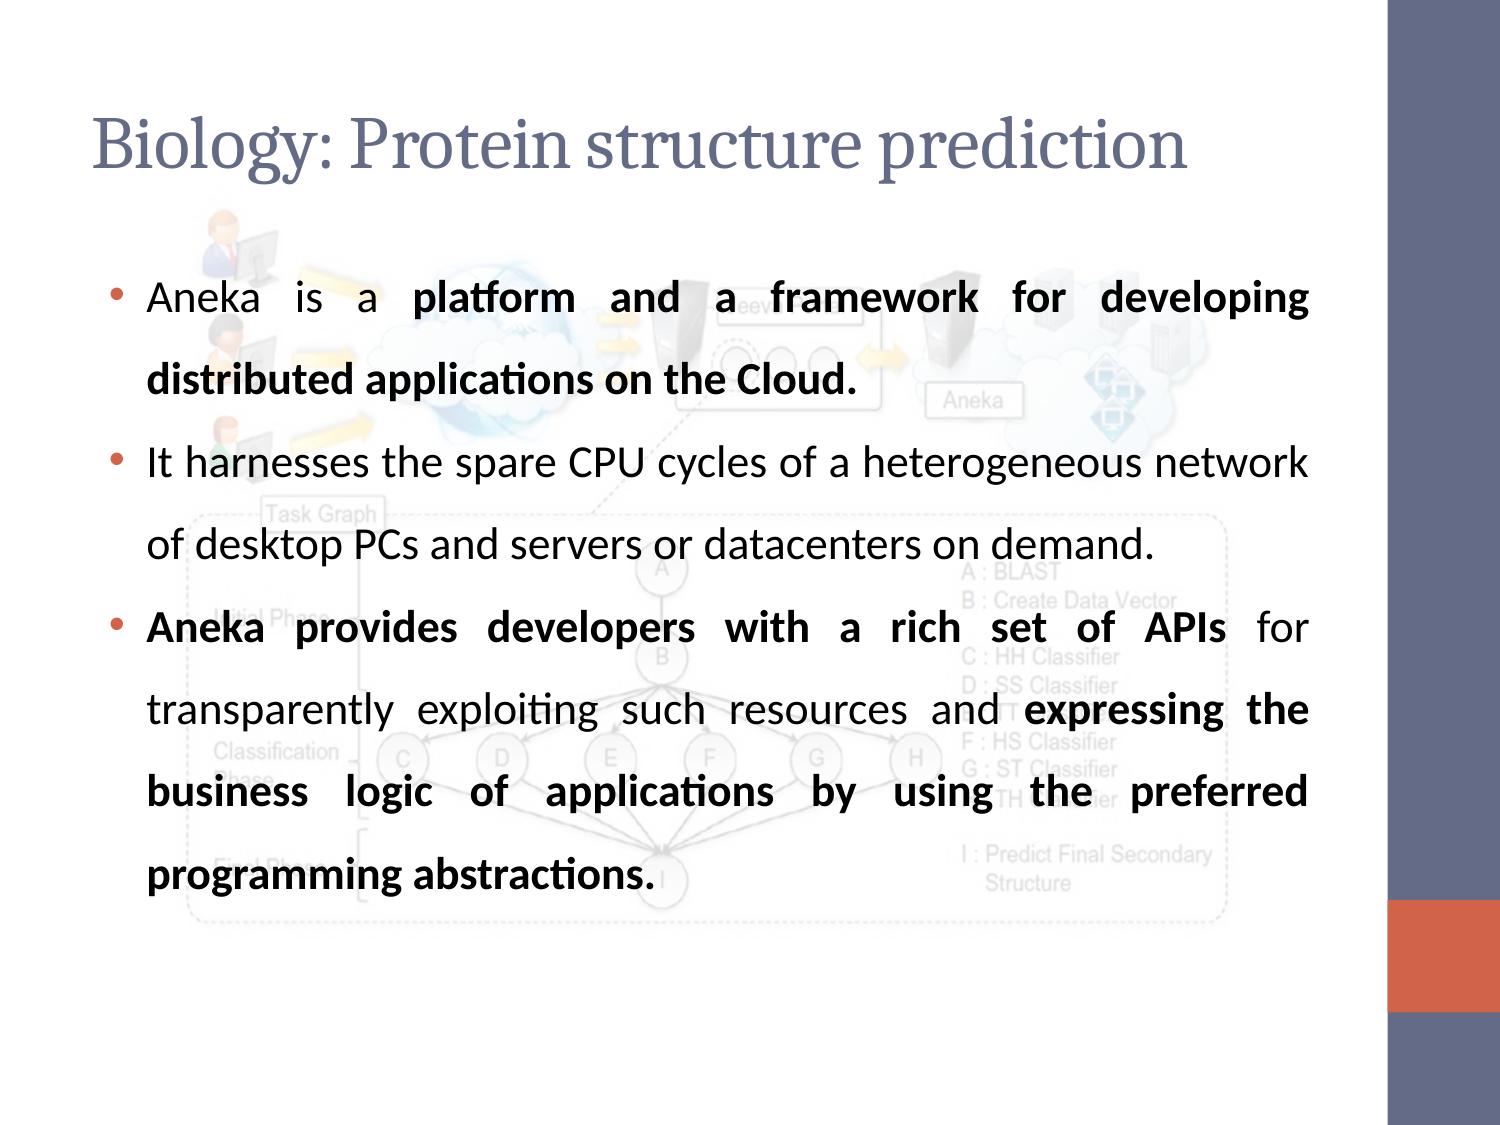

# Biology: Protein structure prediction
Aneka is a platform and a framework for developing distributed applications on the Cloud.
It harnesses the spare CPU cycles of a heterogeneous network of desktop PCs and servers or datacenters on demand.
Aneka provides developers with a rich set of APIs for transparently exploiting such resources and expressing the business logic of applications by using the preferred programming abstractions.